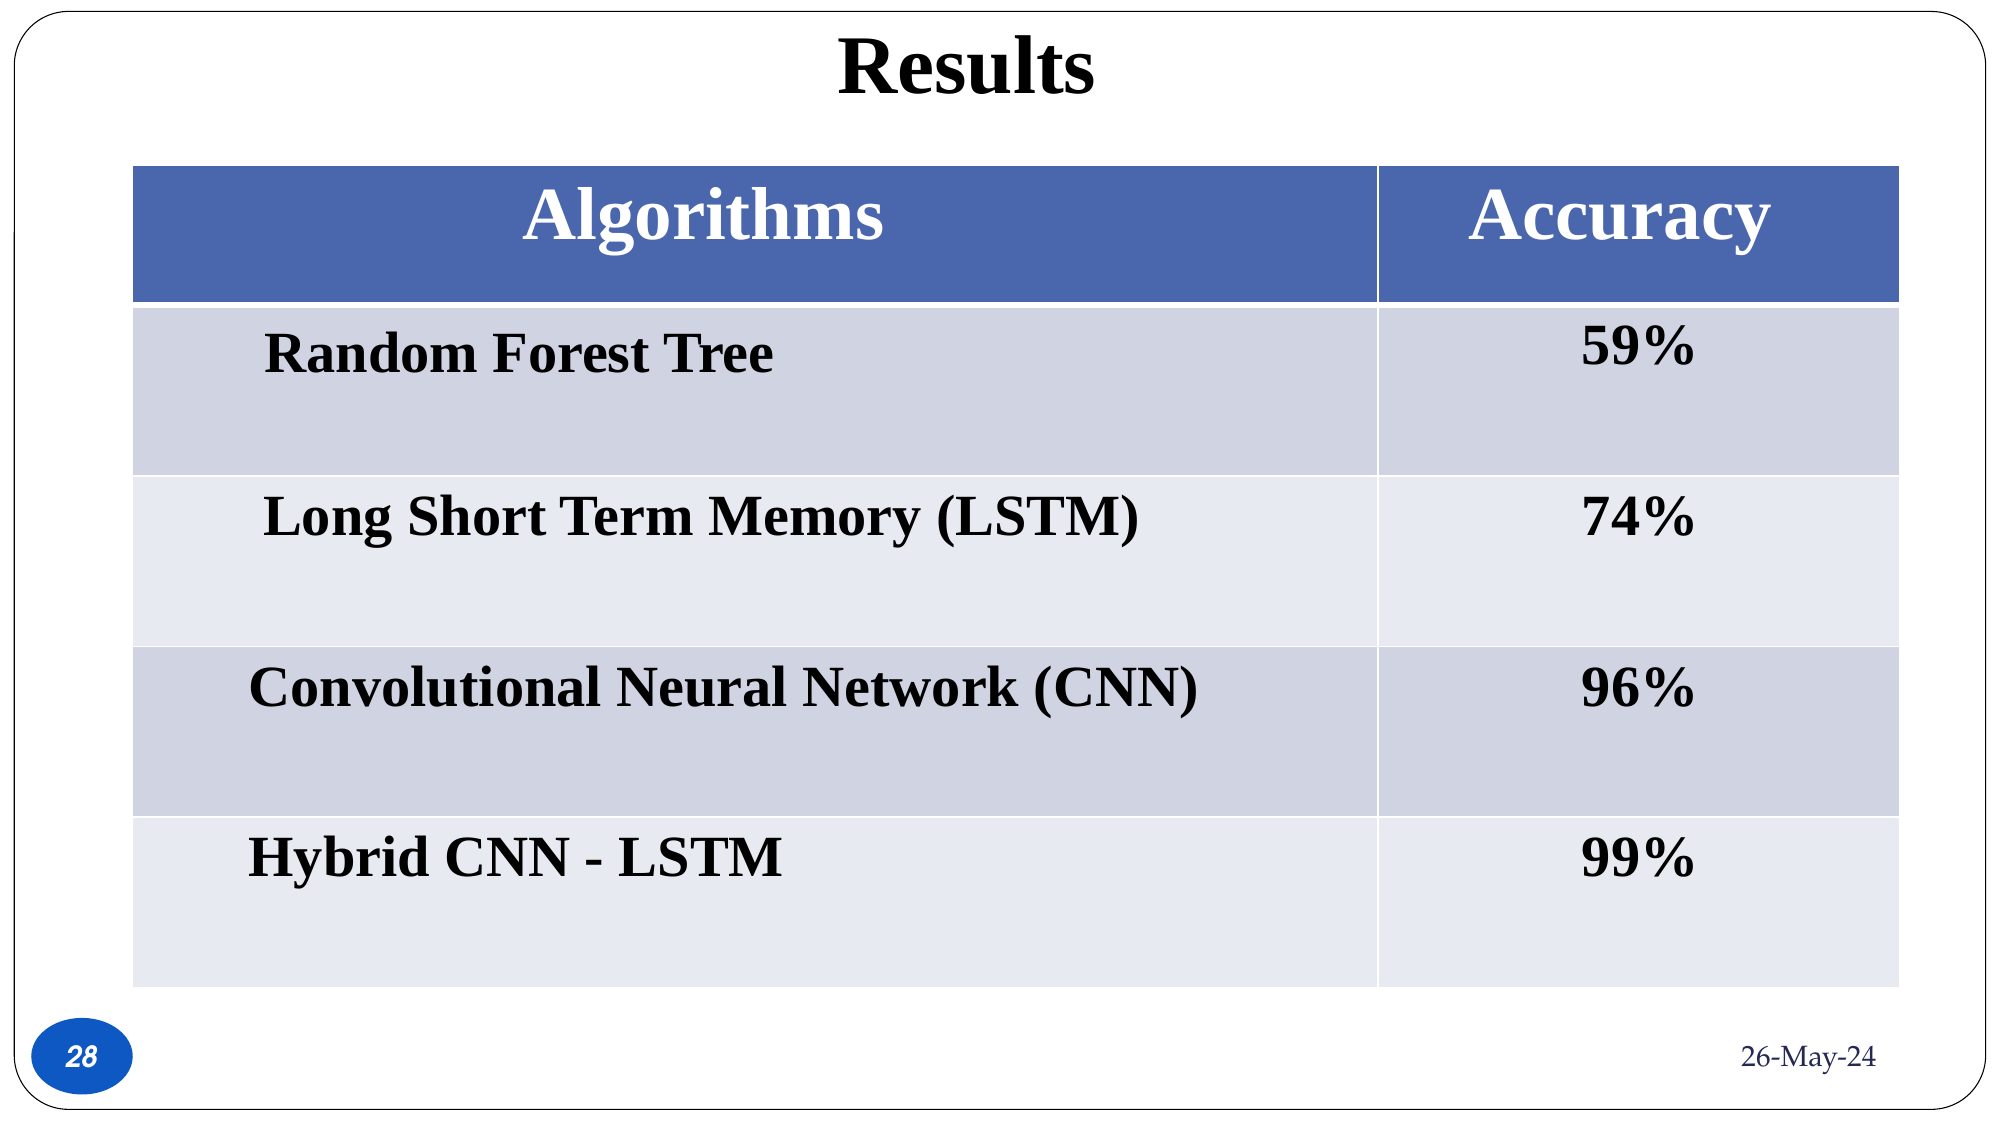

# Results
| Algorithms | Accuracy |
| --- | --- |
| Random Forest Tree | 59% |
| Long Short Term Memory (LSTM) | 74% |
| Convolutional Neural Network (CNN) | 96% |
| Hybrid CNN - LSTM | 99% |
26-May-24
28